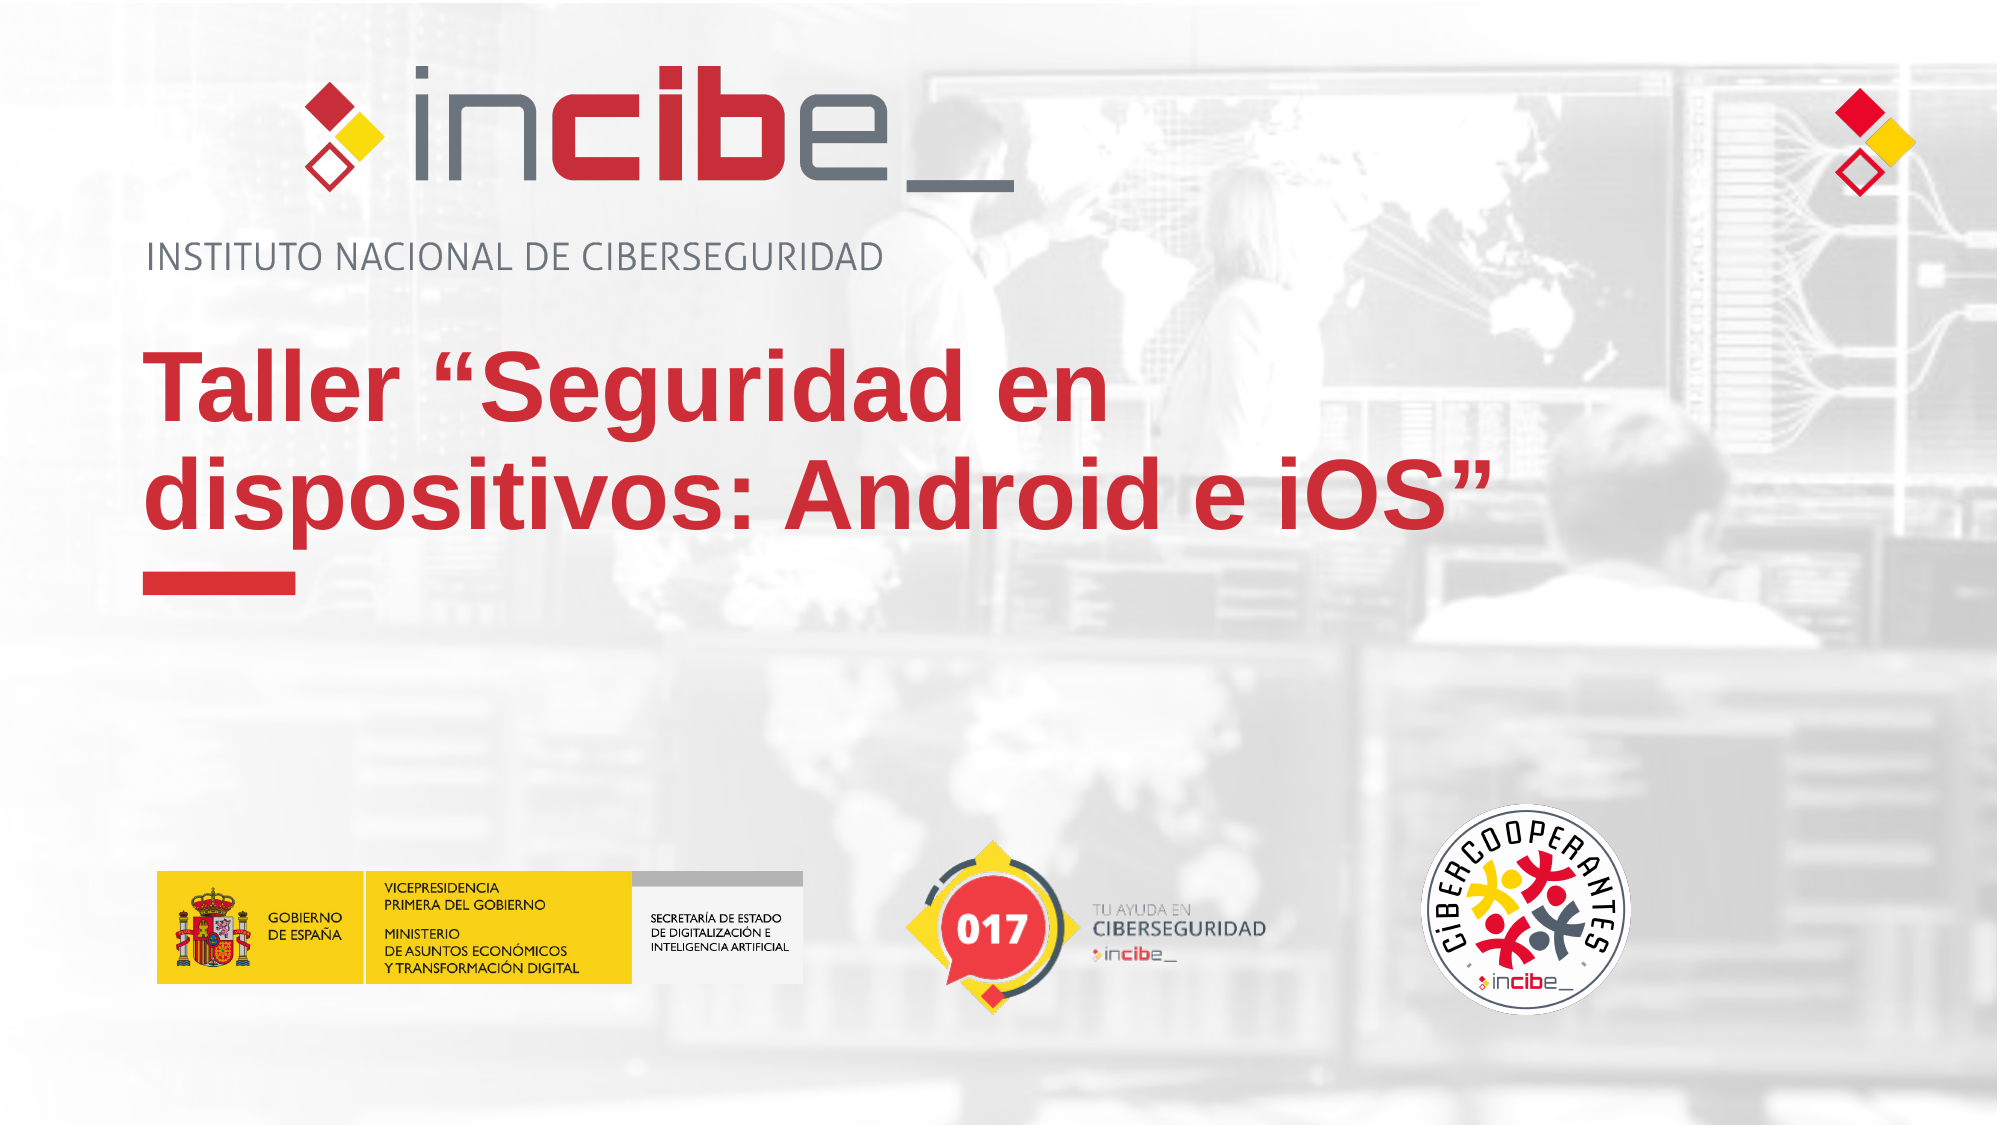

Taller “Seguridad en dispositivos: Android e iOS”